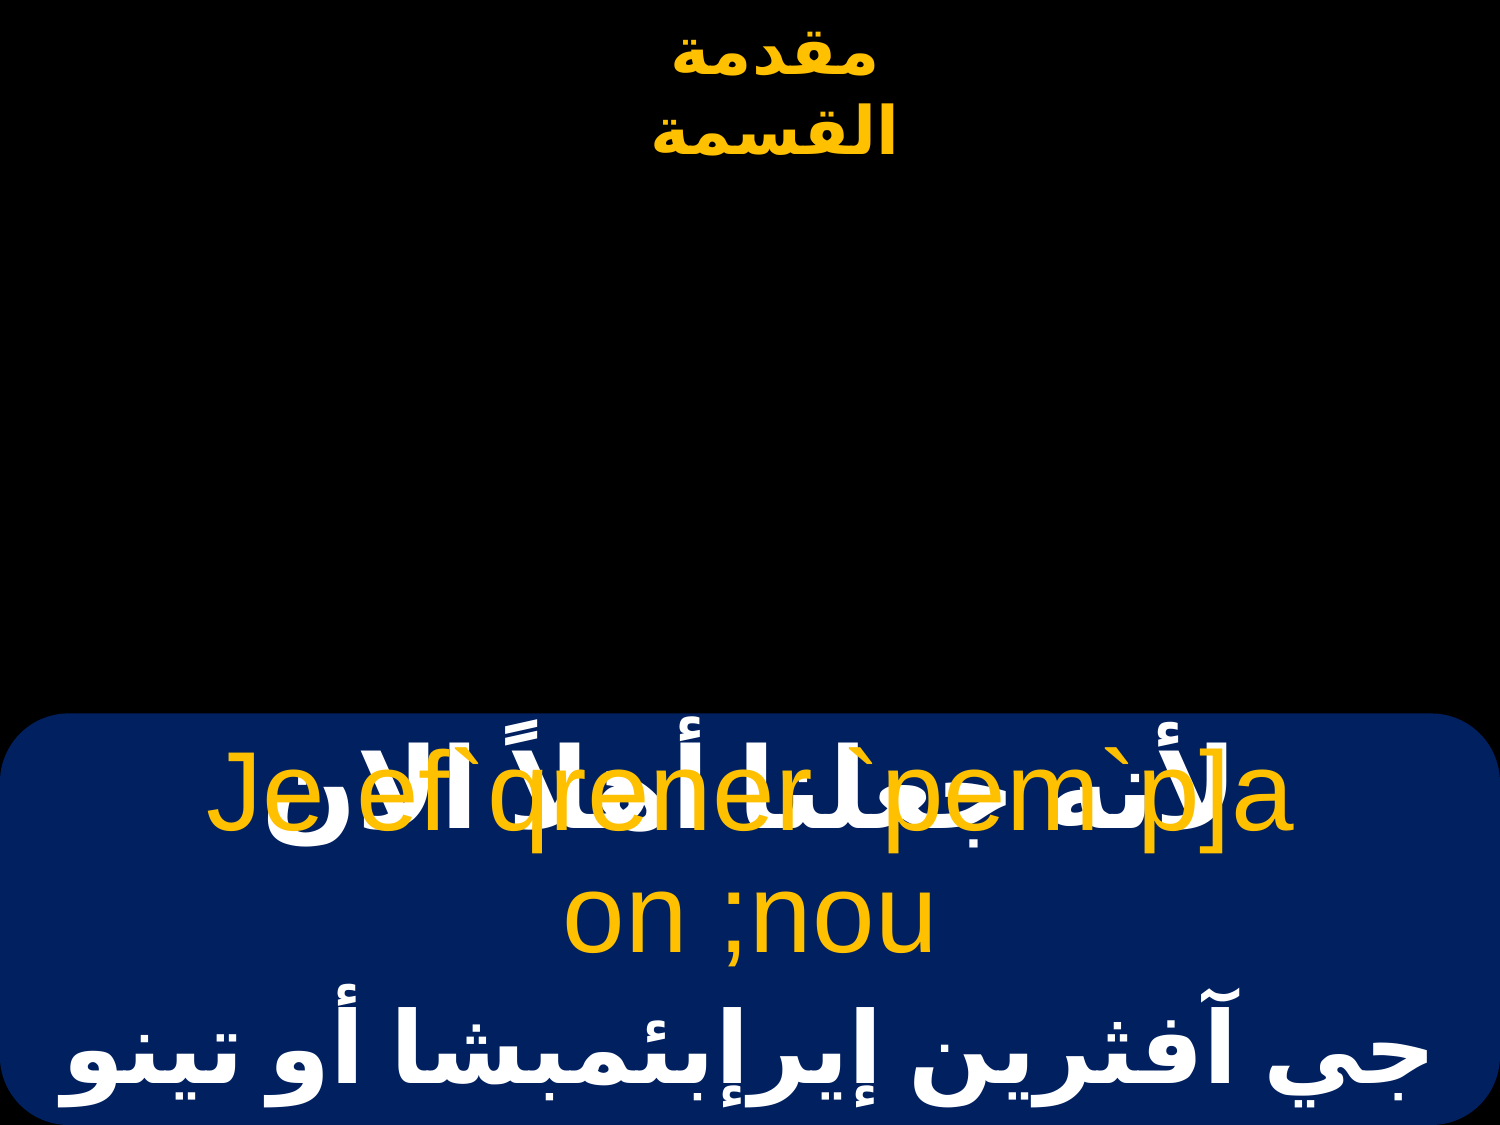

# لأنه جعلنا أهلاً الان
Je ef`qrener `pem`p]a on ;nou
جي آفثرين إيرإبئمبشا أو تينو